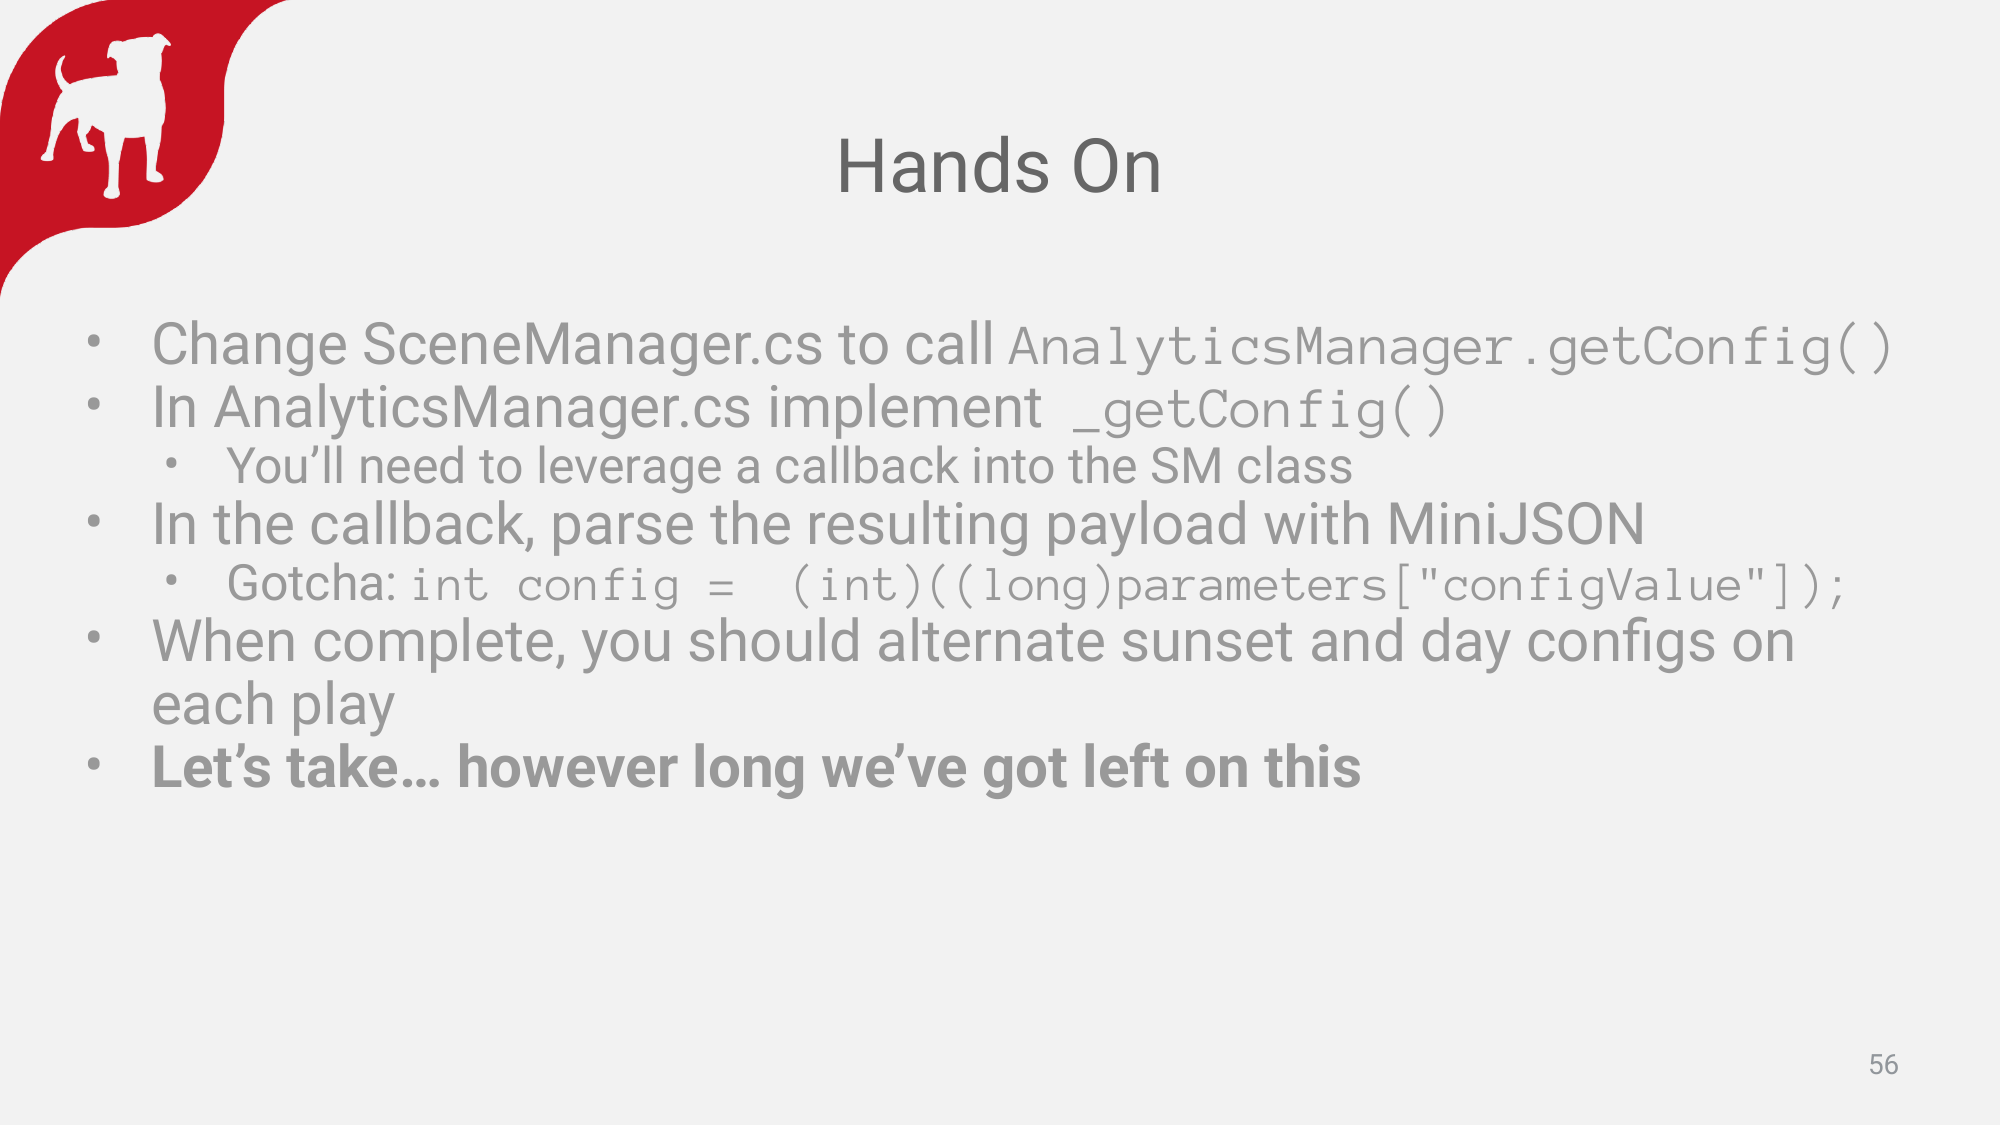

# Hands On
Change SceneManager.cs to call AnalyticsManager.getConfig()
In AnalyticsManager.cs implement  _getConfig()
You’ll need to leverage a callback into the SM class
In the callback, parse the resulting payload with MiniJSON
Gotcha: int config =  (int)((long)parameters["configValue"]);
When complete, you should alternate sunset and day configs on each play
Let’s take… however long we’ve got left on this
56